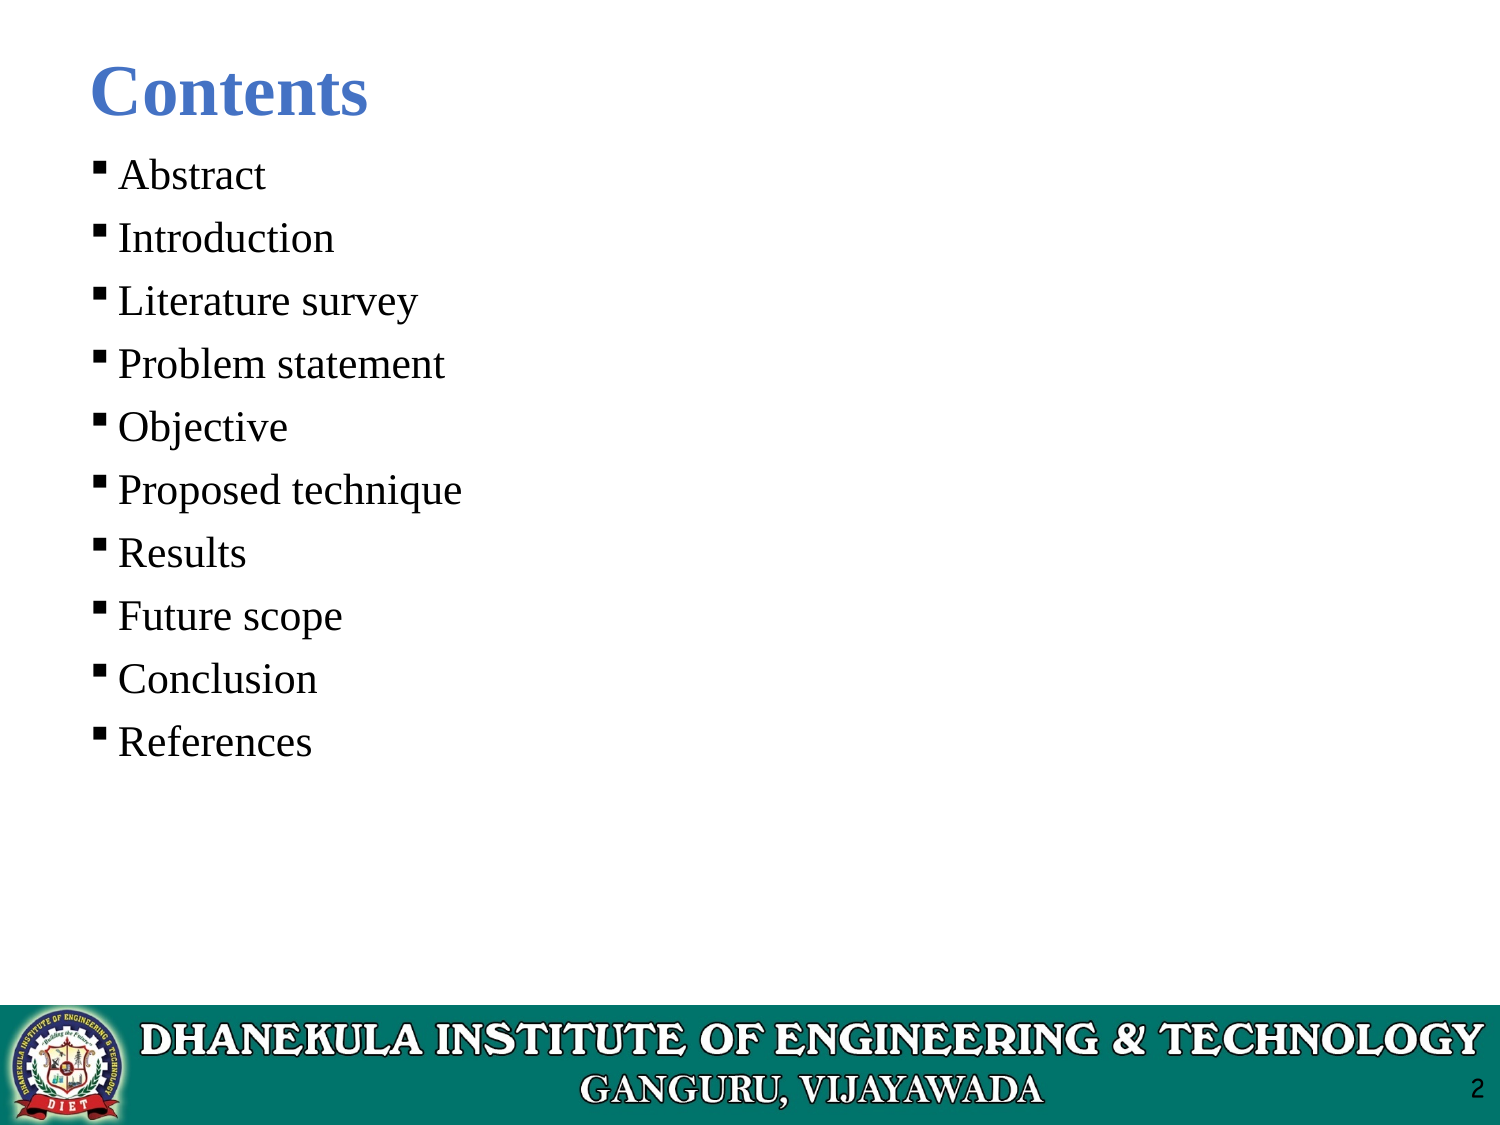

# Contents
Abstract
Introduction
Literature survey
Problem statement
Objective
Proposed technique
Results
Future scope
Conclusion
References

2